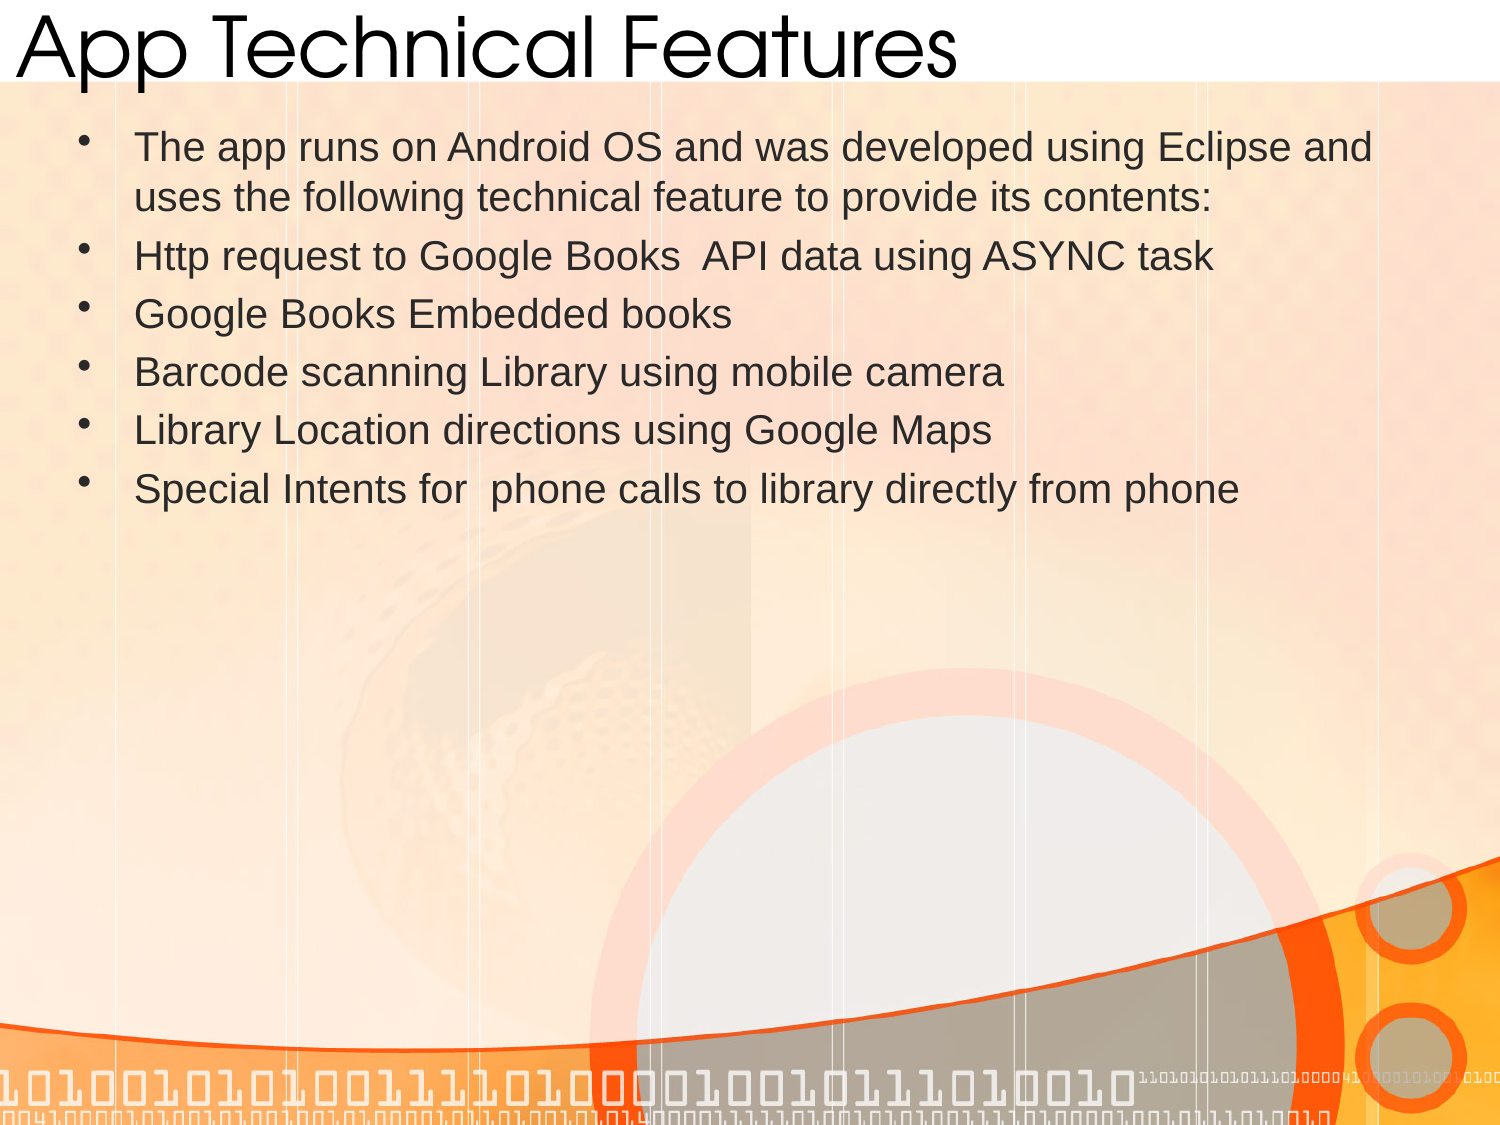

# App Technical Features

The app runs on Android OS and was developed using Eclipse and uses the following technical feature to provide its contents:
Http request to Google Books  API data using ASYNC task
Google Books Embedded books
Barcode scanning Library using mobile camera
Library Location directions using Google Maps
Special Intents for  phone calls to library directly from phone